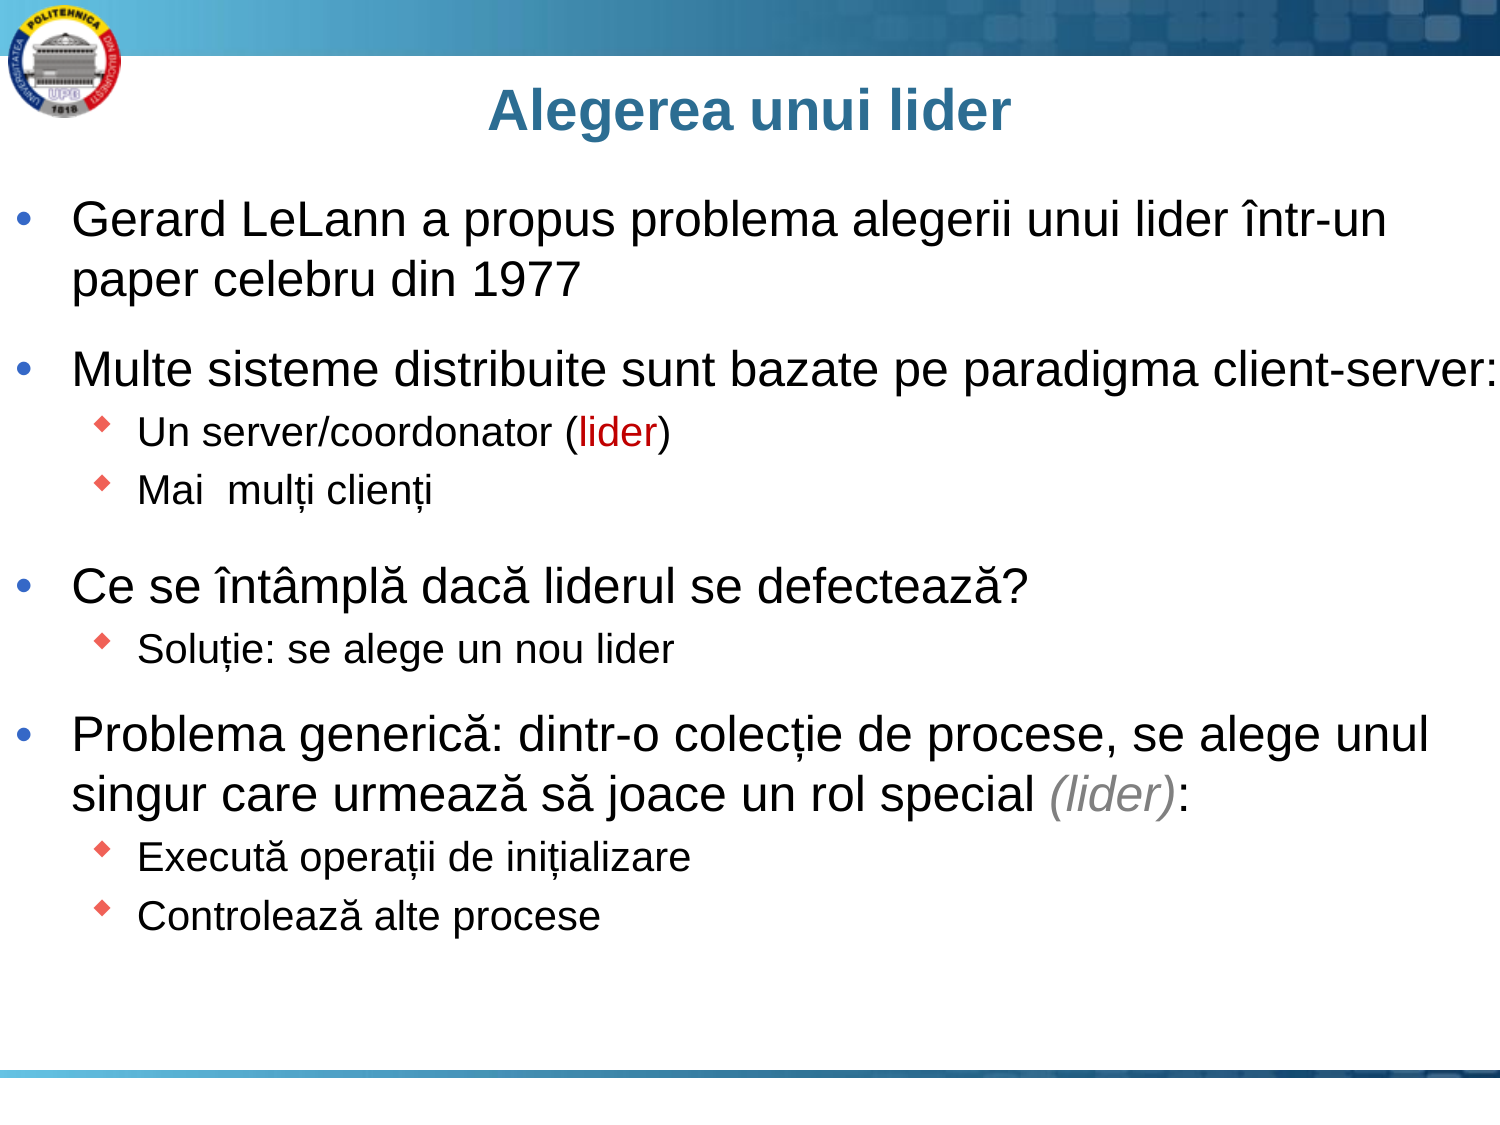

# Alegerea unui lider
Gerard LeLann a propus problema alegerii unui lider într-un paper celebru din 1977

Multe sisteme distribuite sunt bazate pe paradigma client-server:
Un server/coordonator (lider)
Mai  mulți clienți
Ce se întâmplă dacă liderul se defectează?
Soluție: se alege un nou lider

Problema generică: dintr-o colecție de procese, se alege unul singur care urmează să joace un rol special (lider):
Execută operații de inițializare
Controlează alte procese